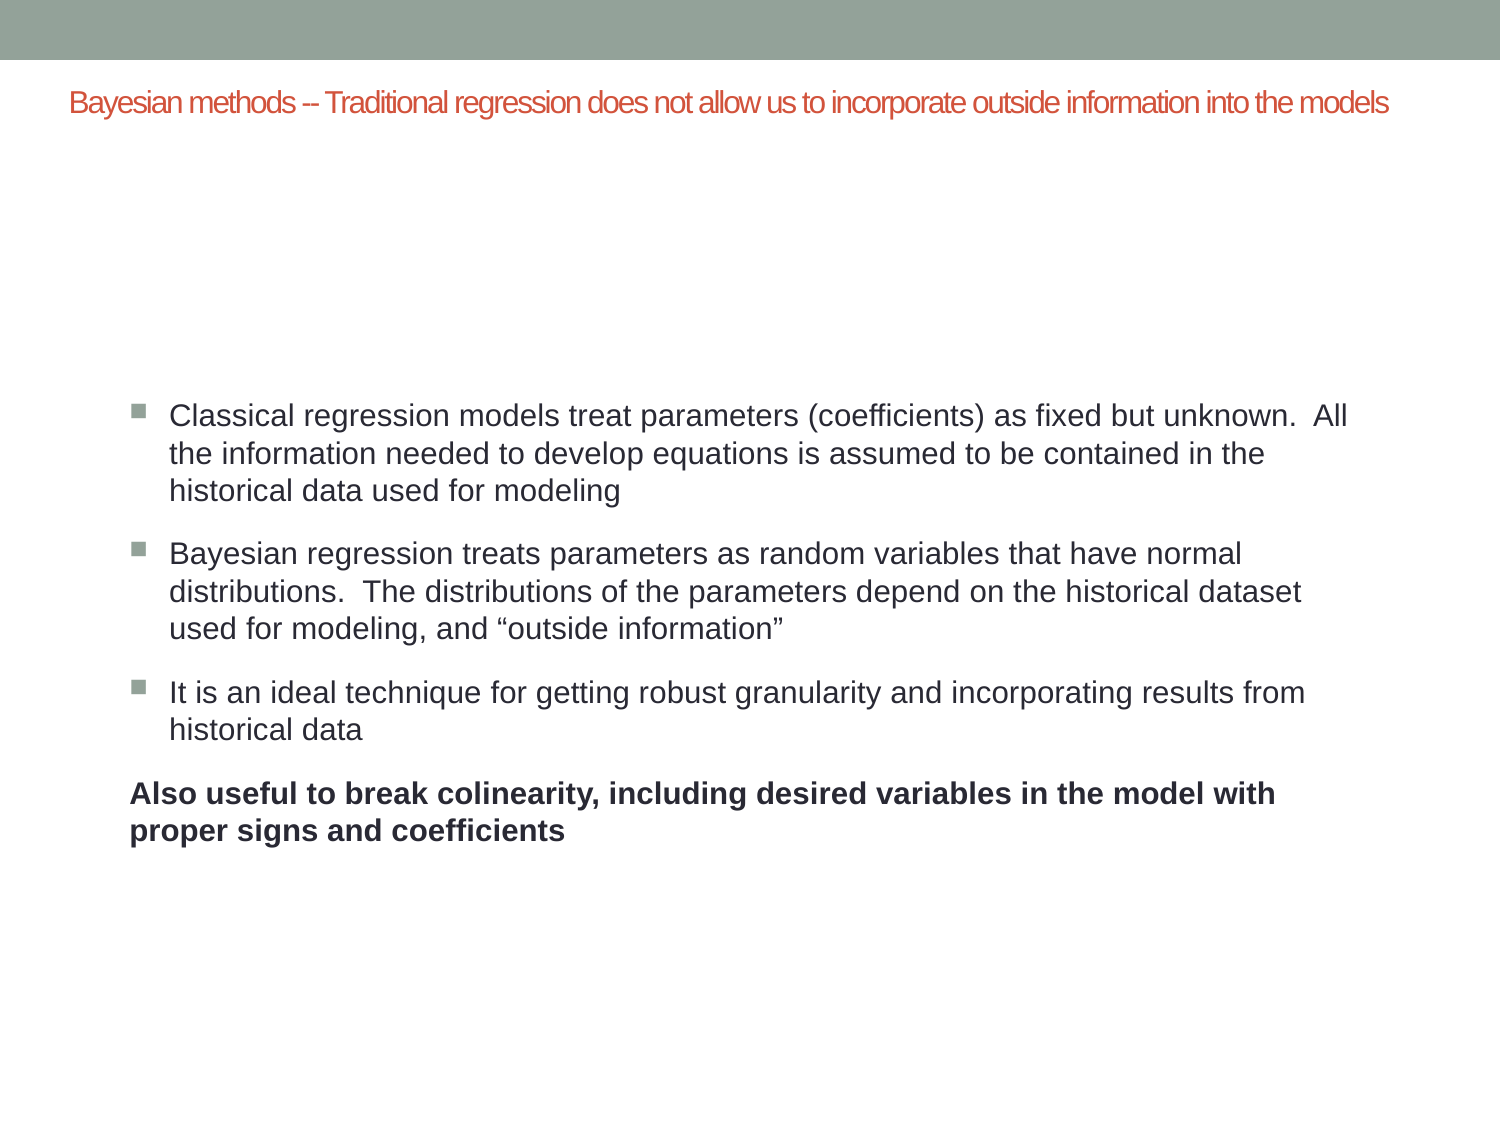

# Bayesian methods -- Traditional regression does not allow us to incorporate outside information into the models
Classical regression models treat parameters (coefficients) as fixed but unknown.  All the information needed to develop equations is assumed to be contained in the historical data used for modeling
Bayesian regression treats parameters as random variables that have normal distributions.  The distributions of the parameters depend on the historical dataset used for modeling, and “outside information”
It is an ideal technique for getting robust granularity and incorporating results from historical data
Also useful to break colinearity, including desired variables in the model with proper signs and coefficients

27